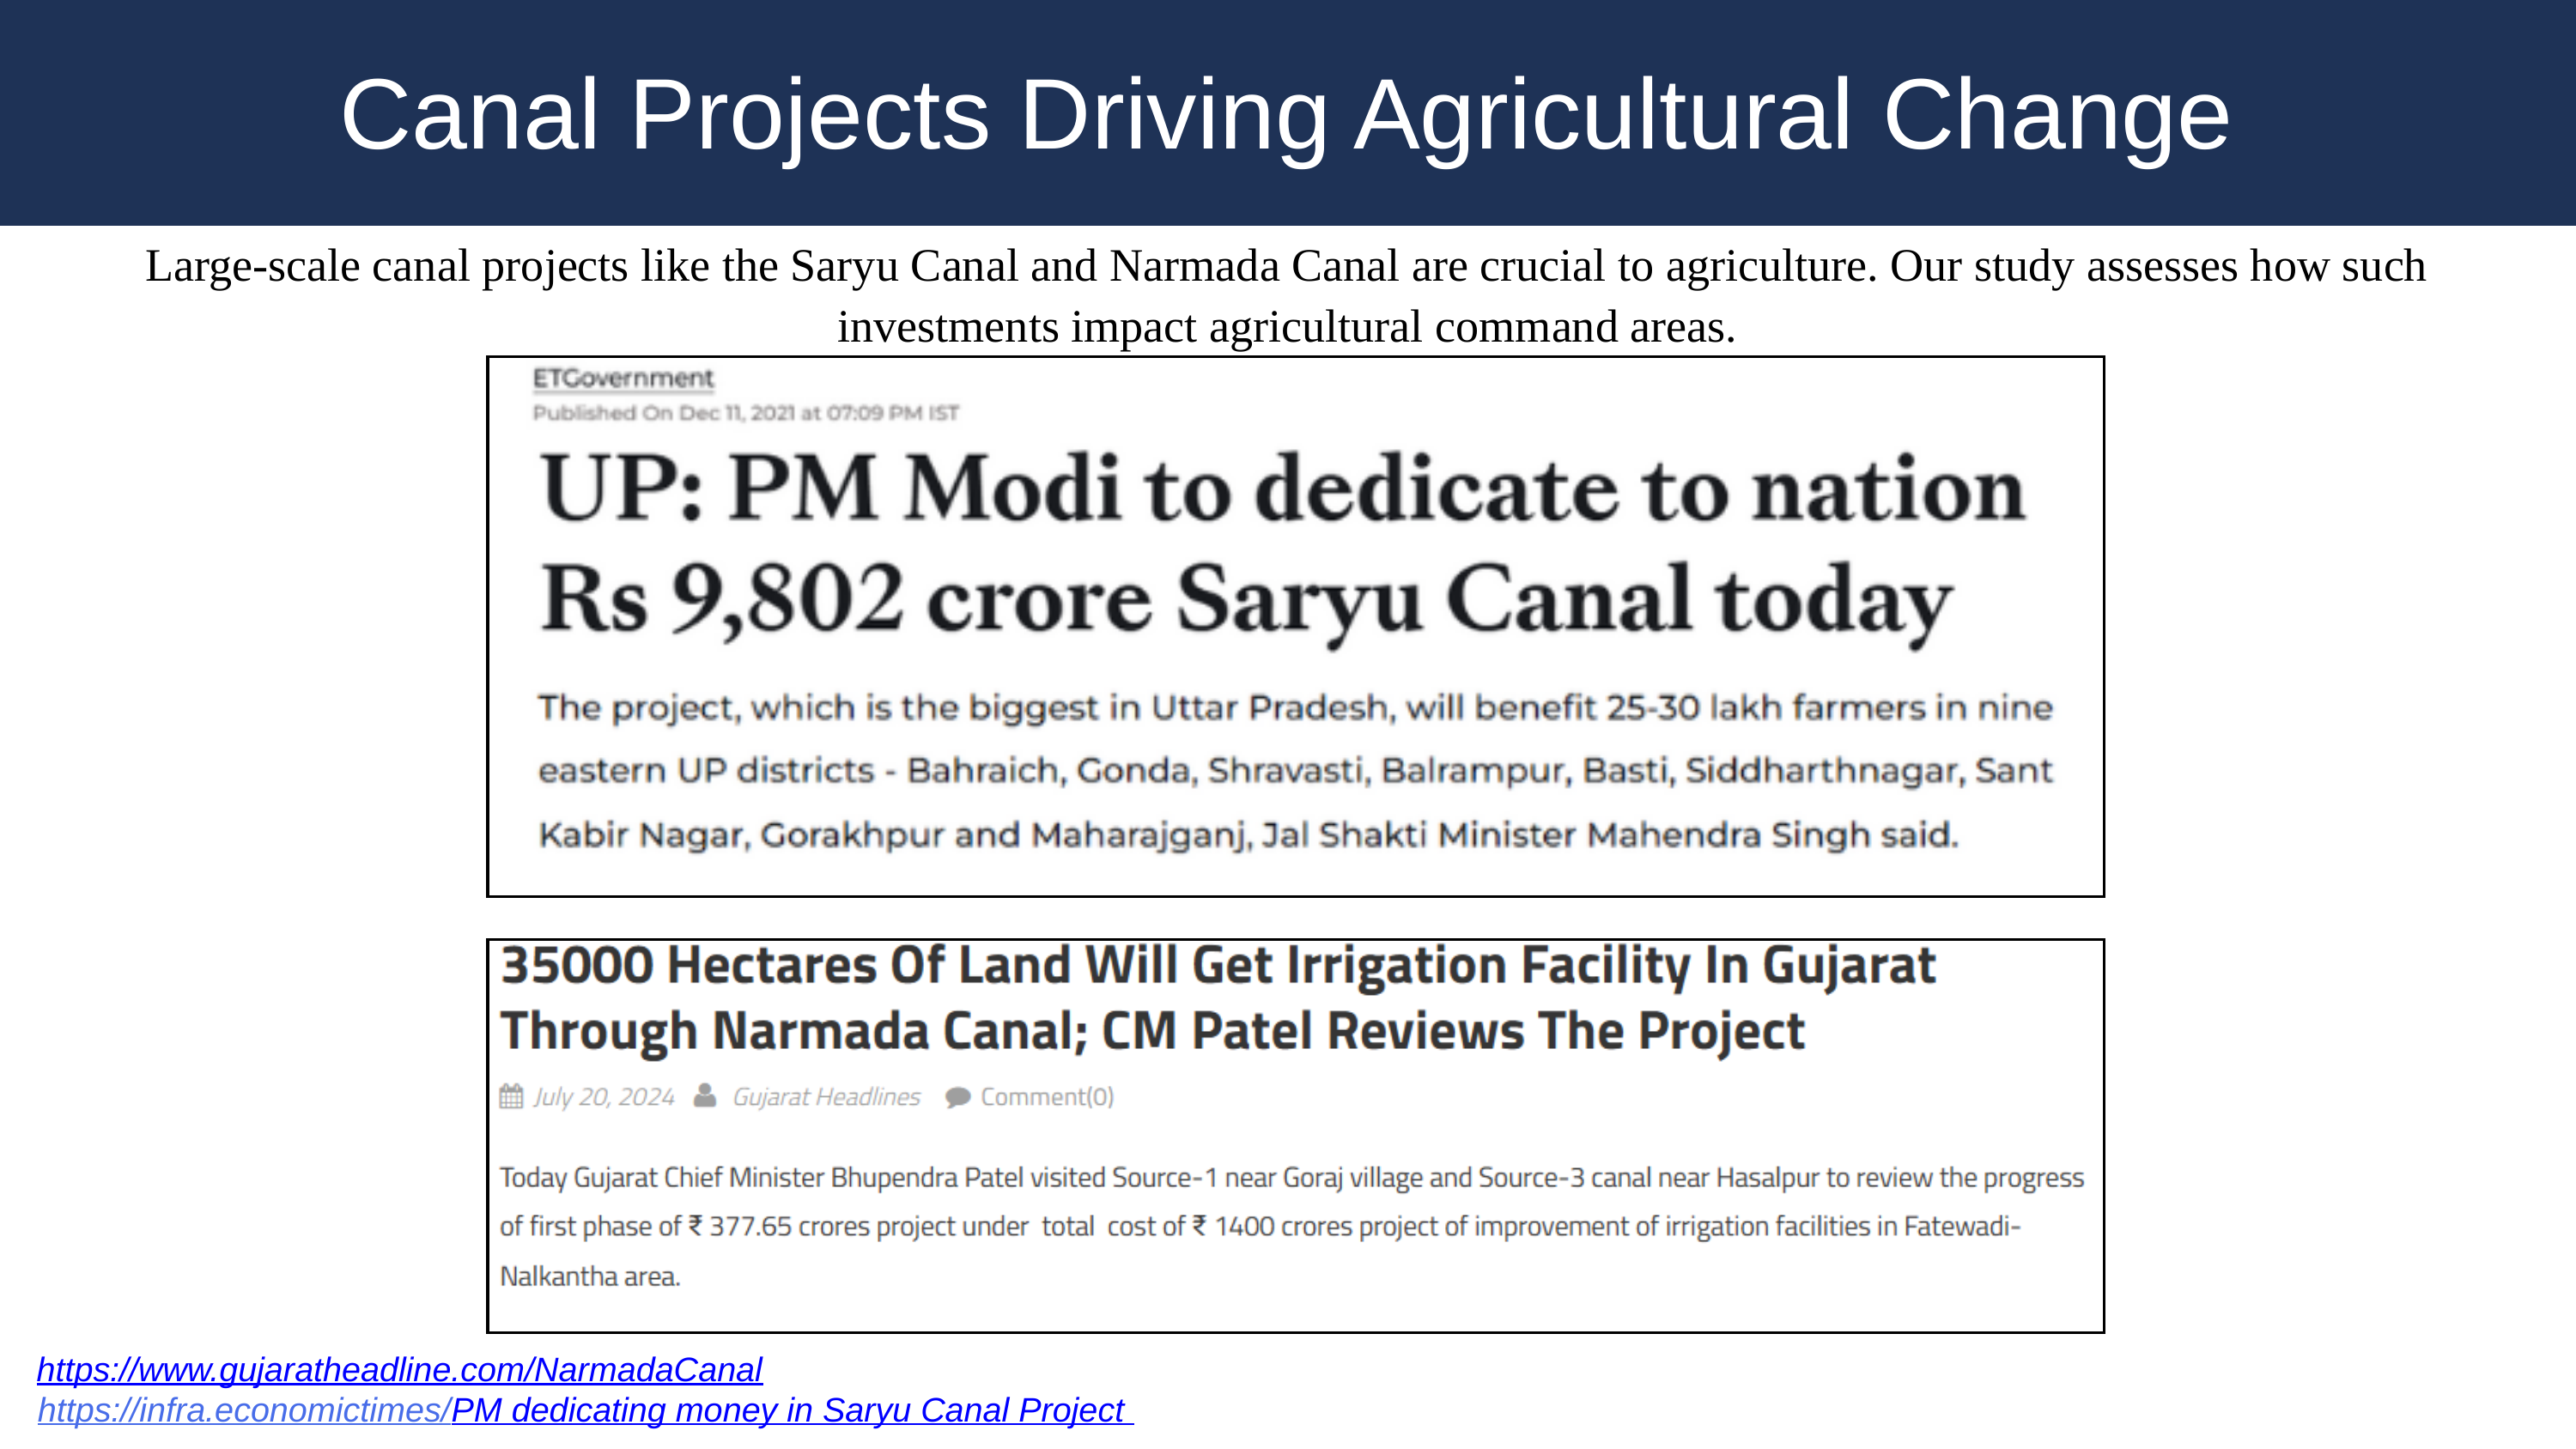

Canal Projects Driving Agricultural Change

Large-scale canal projects like the Saryu Canal and Narmada Canal are crucial to agriculture. Our study assesses how such investments impact agricultural command areas.

https://www.gujaratheadline.com/NarmadaCanal
https://infra.economictimes/PM dedicating money in Saryu Canal Project